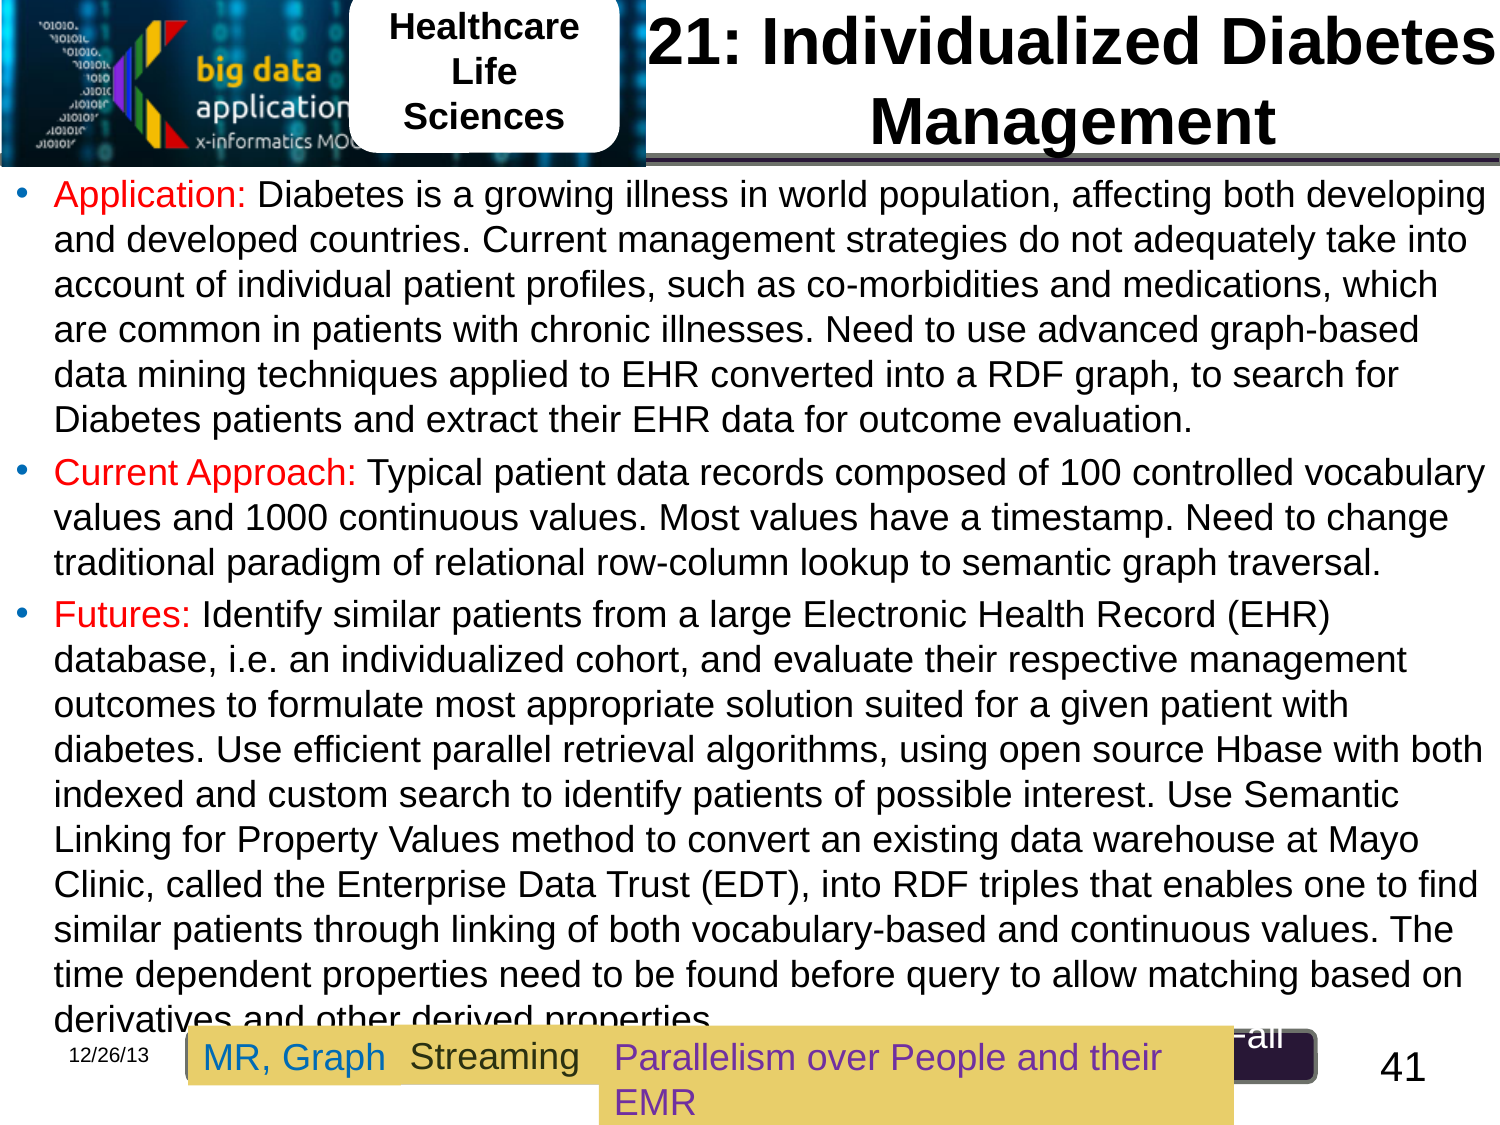

Healthcare
Life Sciences
# 21: Individualized Diabetes Management
Application: Diabetes is a growing illness in world population, affecting both developing and developed countries. Current management strategies do not adequately take into account of individual patient profiles, such as co-morbidities and medications, which are common in patients with chronic illnesses. Need to use advanced graph-based data mining techniques applied to EHR converted into a RDF graph, to search for Diabetes patients and extract their EHR data for outcome evaluation.
Current Approach: Typical patient data records composed of 100 controlled vocabulary values and 1000 continuous values. Most values have a timestamp. Need to change traditional paradigm of relational row-column lookup to semantic graph traversal.
Futures: Identify similar patients from a large Electronic Health Record (EHR) database, i.e. an individualized cohort, and evaluate their respective management outcomes to formulate most appropriate solution suited for a given patient with diabetes. Use efficient parallel retrieval algorithms, using open source Hbase with both indexed and custom search to identify patients of possible interest. Use Semantic Linking for Property Values method to convert an existing data warehouse at Mayo Clinic, called the Enterprise Data Trust (EDT), into RDF triples that enables one to find similar patients through linking of both vocabulary-based and continuous values. The time dependent properties need to be found before query to allow matching based on derivatives and other derived properties.
Streaming
MR, Graph
Parallelism over People and their EMR
41